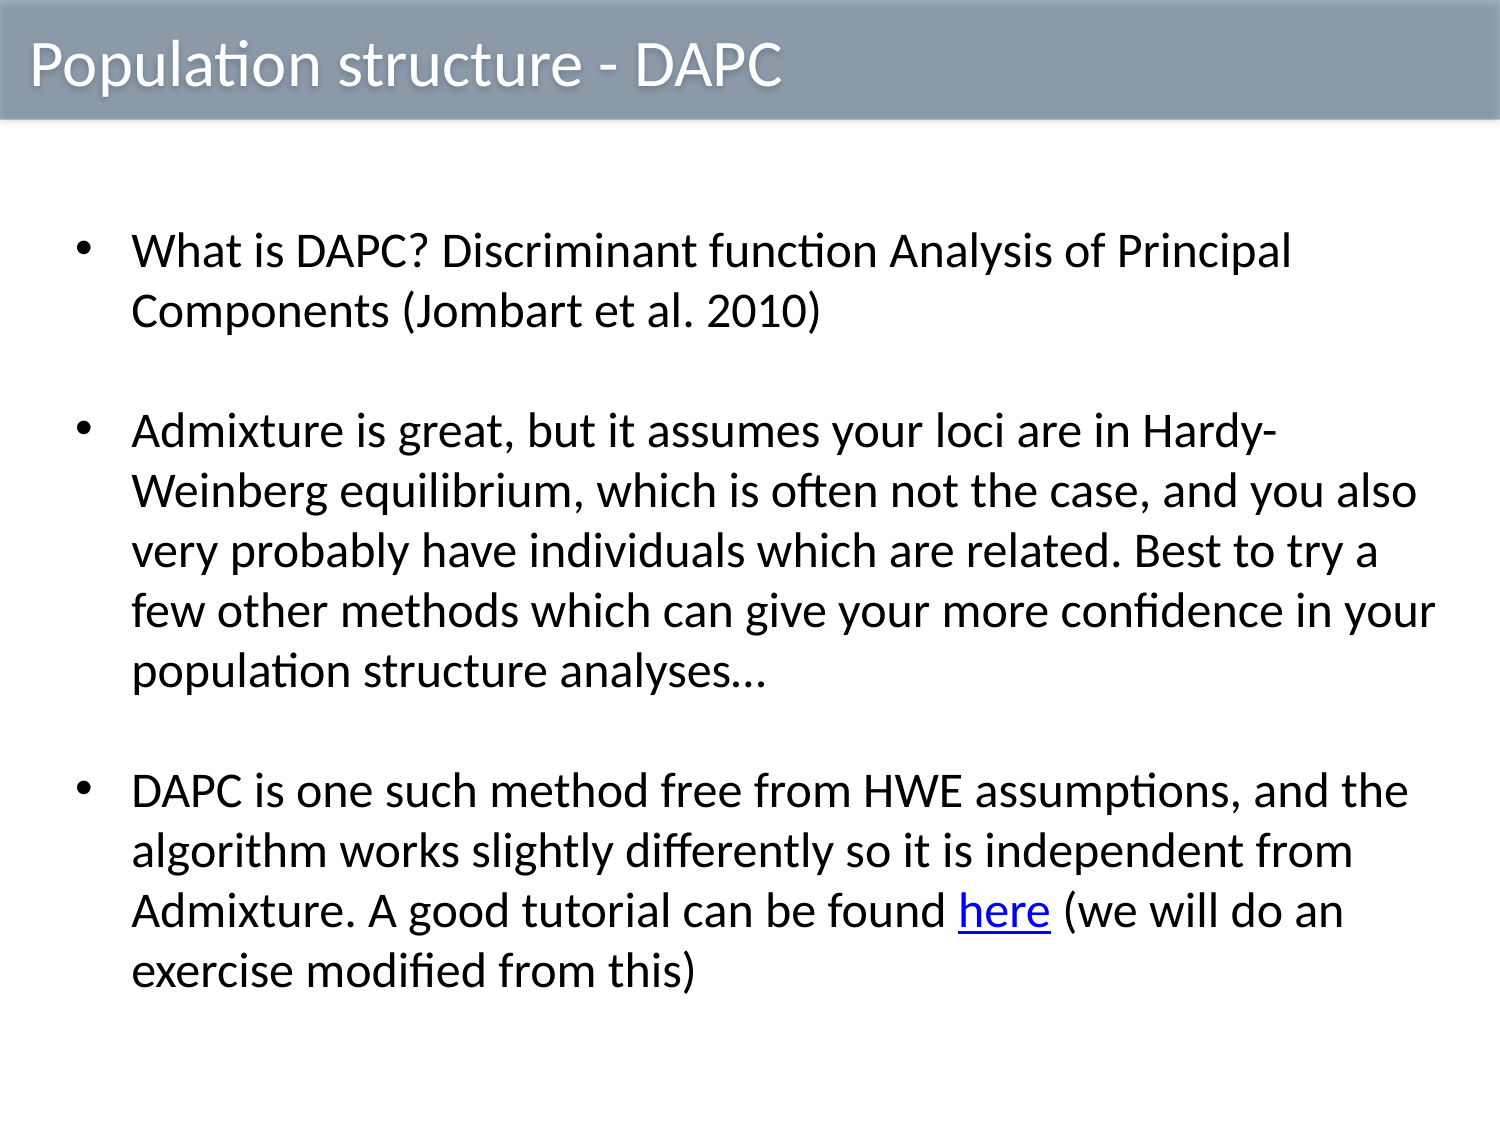

Population structure - DAPC
What is DAPC? Discriminant function Analysis of Principal Components (Jombart et al. 2010)

Admixture is great, but it assumes your loci are in Hardy-Weinberg equilibrium, which is often not the case, and you also very probably have individuals which are related. Best to try a few other methods which can give your more confidence in your population structure analyses…

DAPC is one such method free from HWE assumptions, and the algorithm works slightly differently so it is independent from Admixture. A good tutorial can be found here (we will do an exercise modified from this)